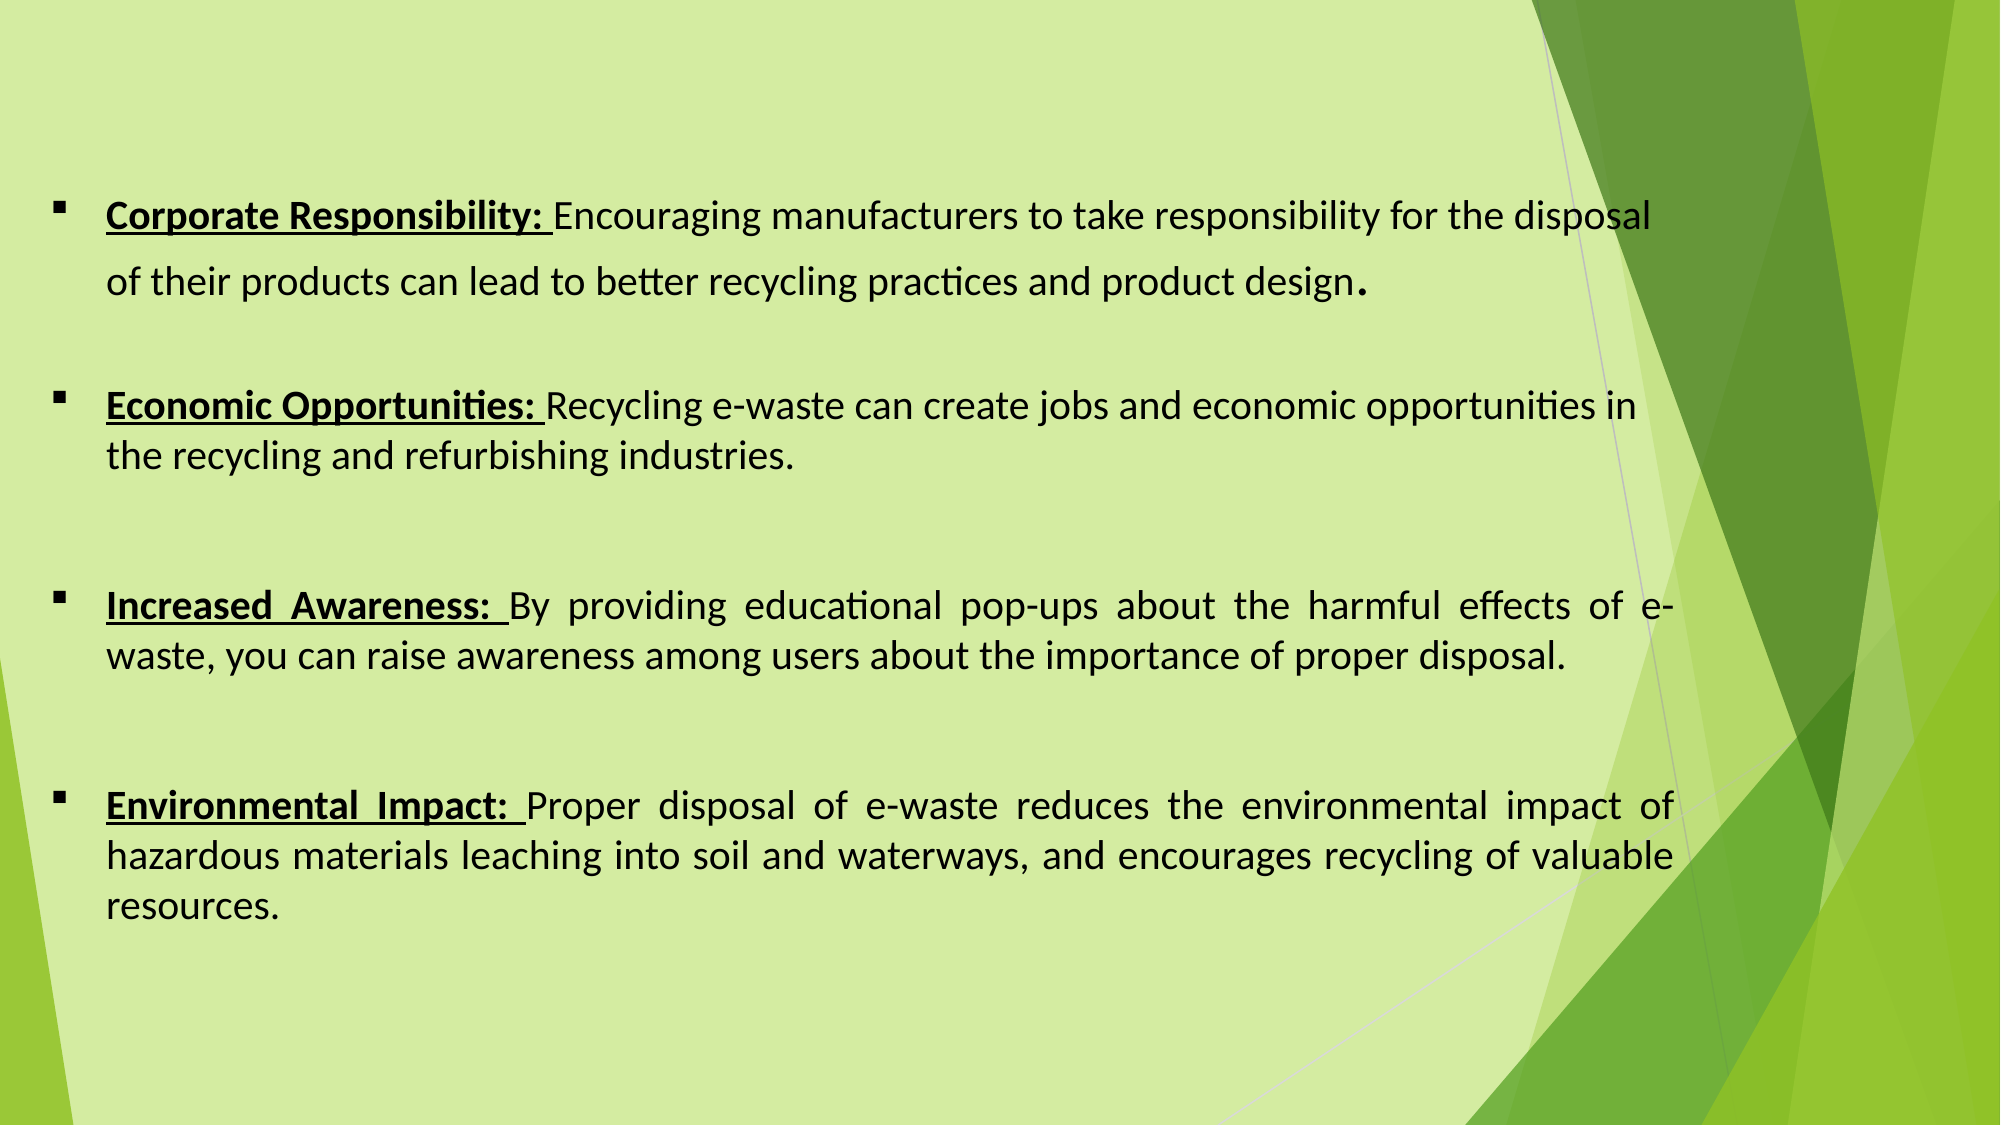

Corporate Responsibility: Encouraging manufacturers to take responsibility for the disposal of their products can lead to better recycling practices and product design.

Economic Opportunities: Recycling e-waste can create jobs and economic opportunities in the recycling and refurbishing industries.

Increased Awareness: By providing educational pop-ups about the harmful effects of e-waste, you can raise awareness among users about the importance of proper disposal.

Environmental Impact: Proper disposal of e-waste reduces the environmental impact of hazardous materials leaching into soil and waterways, and encourages recycling of valuable resources.